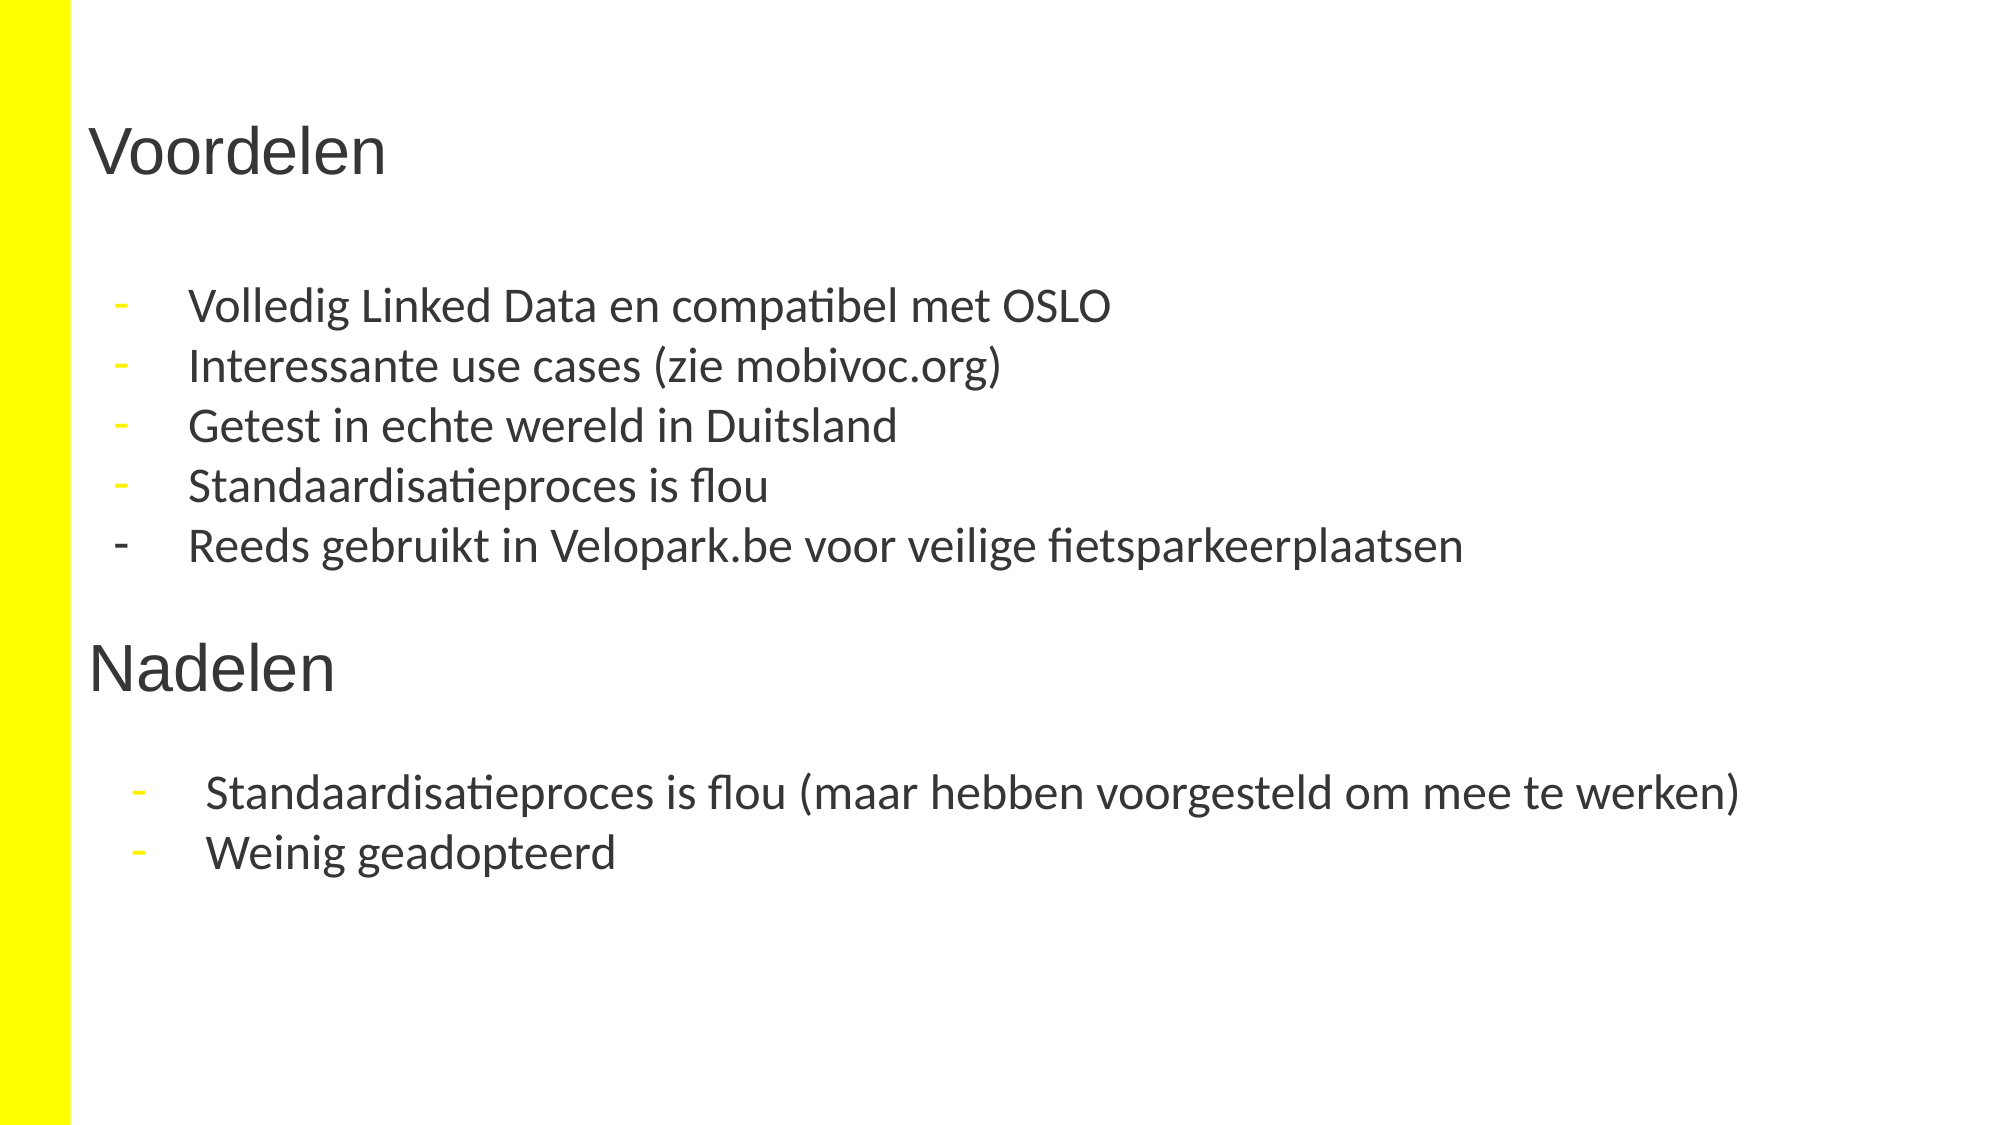

# Voordelen
Volledig Linked Data en compatibel met OSLO
Interessante use cases (zie mobivoc.org)
Getest in echte wereld in Duitsland
Standaardisatieproces is flou
Reeds gebruikt in Velopark.be voor veilige fietsparkeerplaatsen
Nadelen
Standaardisatieproces is flou (maar hebben voorgesteld om mee te werken)
Weinig geadopteerd